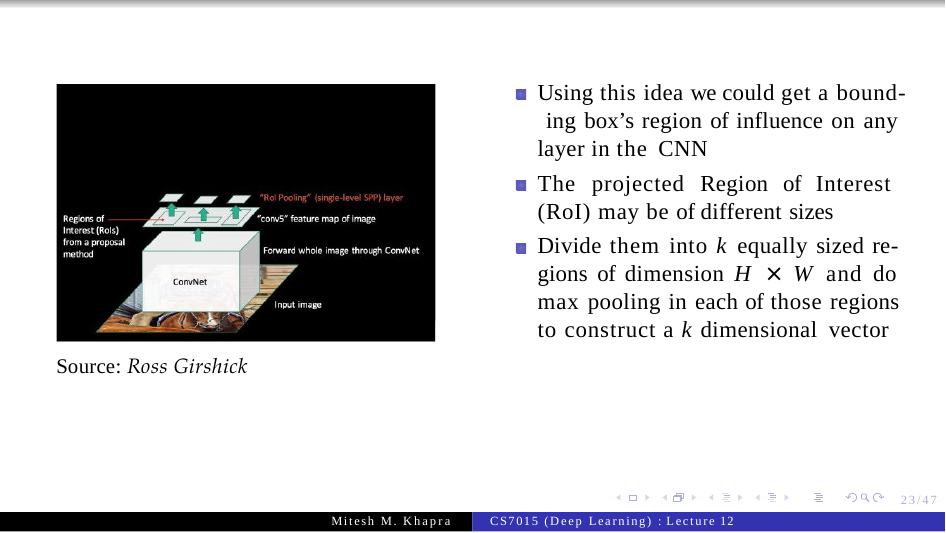

# Using this idea we could get a bound-  ing box’s region of influence on any  layer in the CNN

The projected Region of Interest  (RoI) may be of different sizes
Divide them into k equally sized re-  gions of dimension H × W and do  max pooling in each of those regions  to construct a k dimensional vector

Source: Ross Girshick
23/47

Mitesh M. Khapra
CS7015 (Deep Learning) : Lecture 12